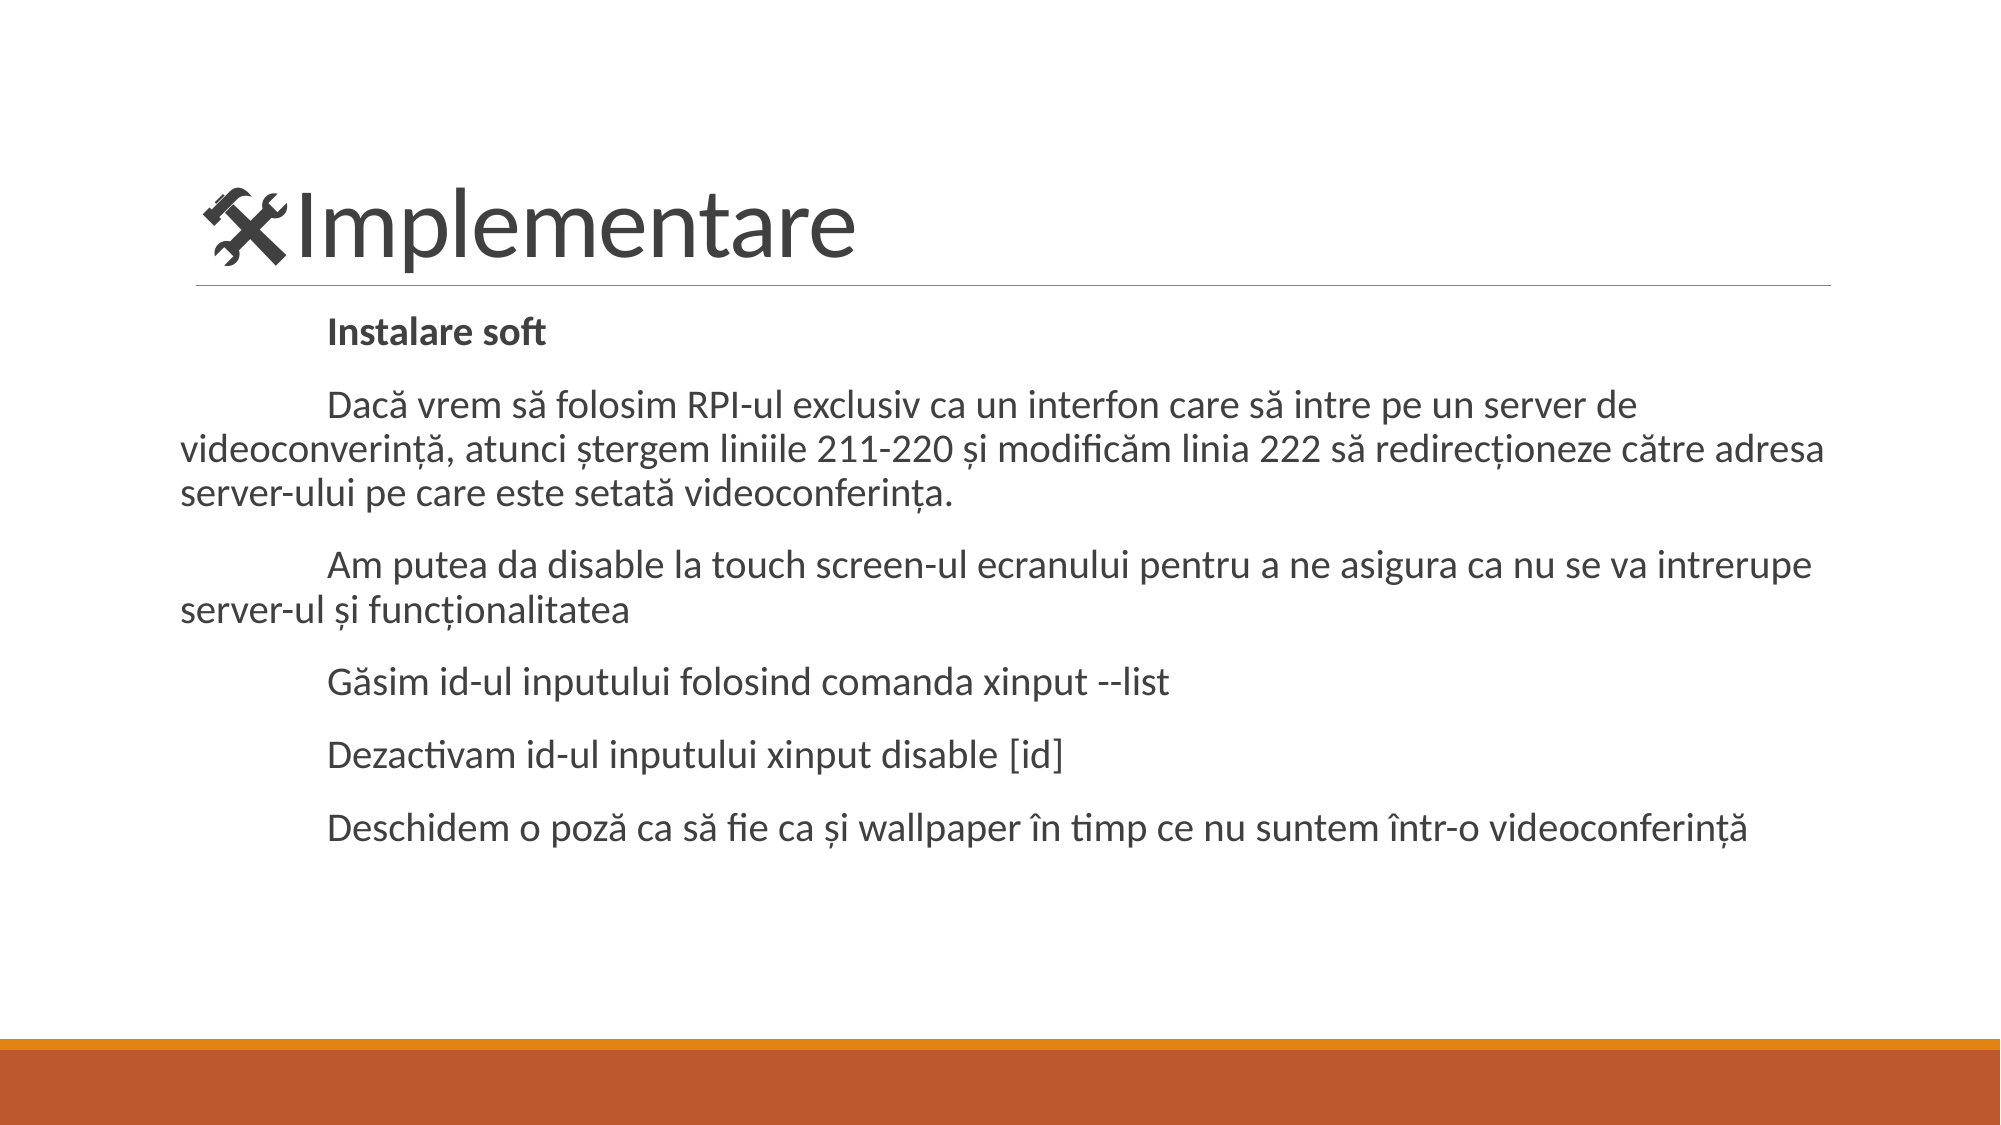

# 🛠Implementare
	Instalare soft
	Dacă vrem să folosim RPI-ul exclusiv ca un interfon care să intre pe un server de videoconverință, atunci ștergem liniile 211-220 și modificăm linia 222 să redirecționeze către adresa server-ului pe care este setată videoconferința.
	Am putea da disable la touch screen-ul ecranului pentru a ne asigura ca nu se va intrerupe server-ul și funcționalitatea
	Găsim id-ul inputului folosind comanda xinput --list
	Dezactivam id-ul inputului xinput disable [id]
	Deschidem o poză ca să fie ca și wallpaper în timp ce nu suntem într-o videoconferință